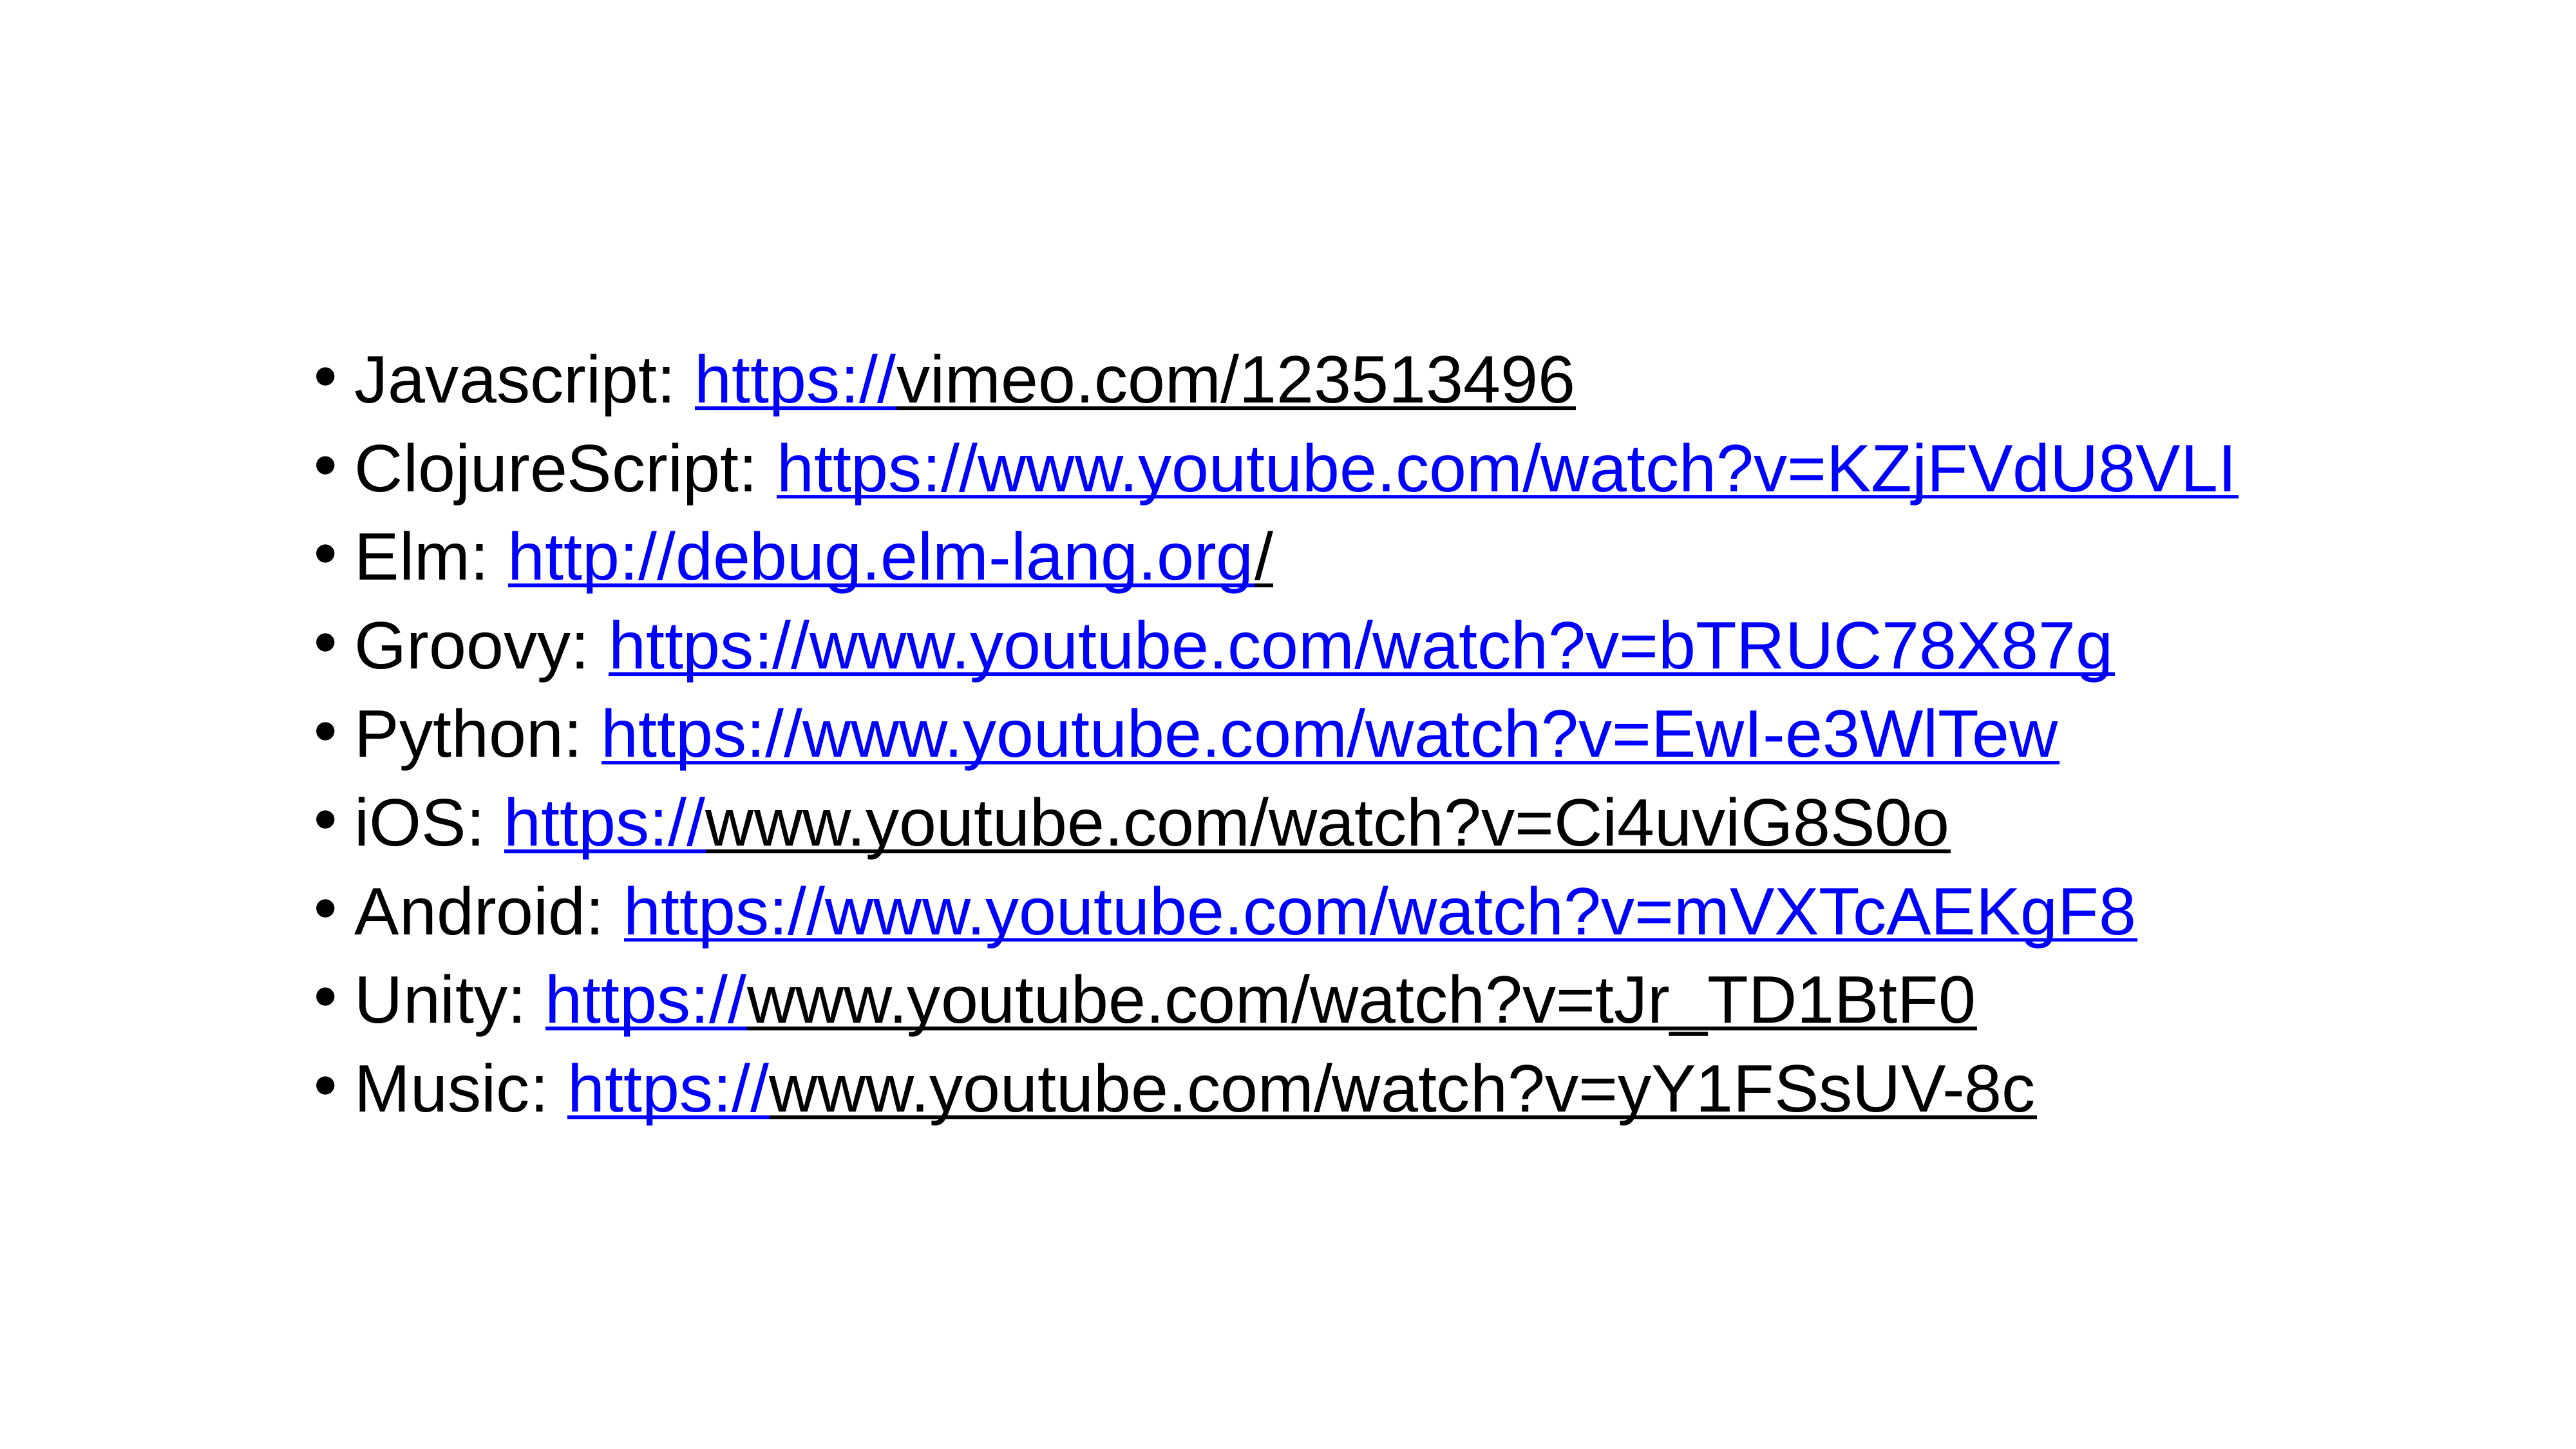

Javascript: https://vimeo.com/123513496
ClojureScript: https://www.youtube.com/watch?v=KZjFVdU8VLI
Elm: http://debug.elm-lang.org/
Groovy: https://www.youtube.com/watch?v=bTRUC78X87g
Python: https://www.youtube.com/watch?v=EwI-e3WlTew
iOS: https://www.youtube.com/watch?v=Ci4uviG8S0o
Android: https://www.youtube.com/watch?v=mVXTcAEKgF8
Unity: https://www.youtube.com/watch?v=tJr_TD1BtF0
Music: https://www.youtube.com/watch?v=yY1FSsUV-8c